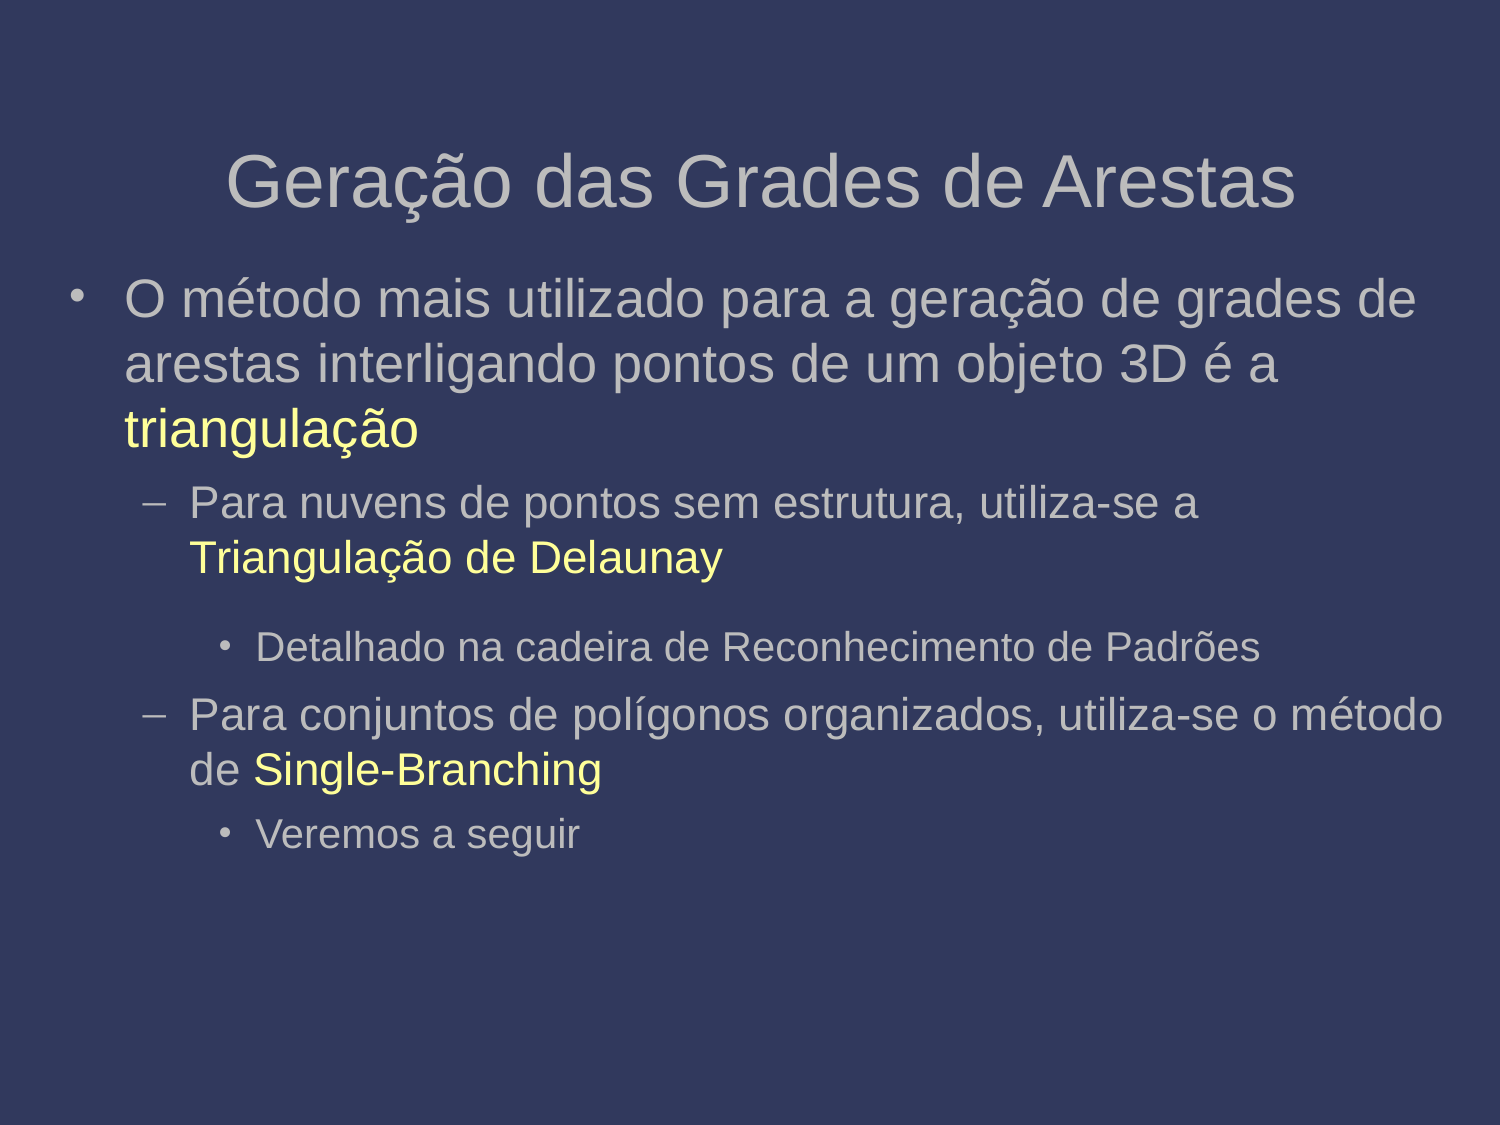

# Geração das Grades de Arestas
O método mais utilizado para a geração de grades de arestas interligando pontos de um objeto 3D é a triangulação
Para nuvens de pontos sem estrutura, utiliza-se a Triangulação de Delaunay
Detalhado na cadeira de Reconhecimento de Padrões
Para conjuntos de polígonos organizados, utiliza-se o método de Single-Branching
Veremos a seguir